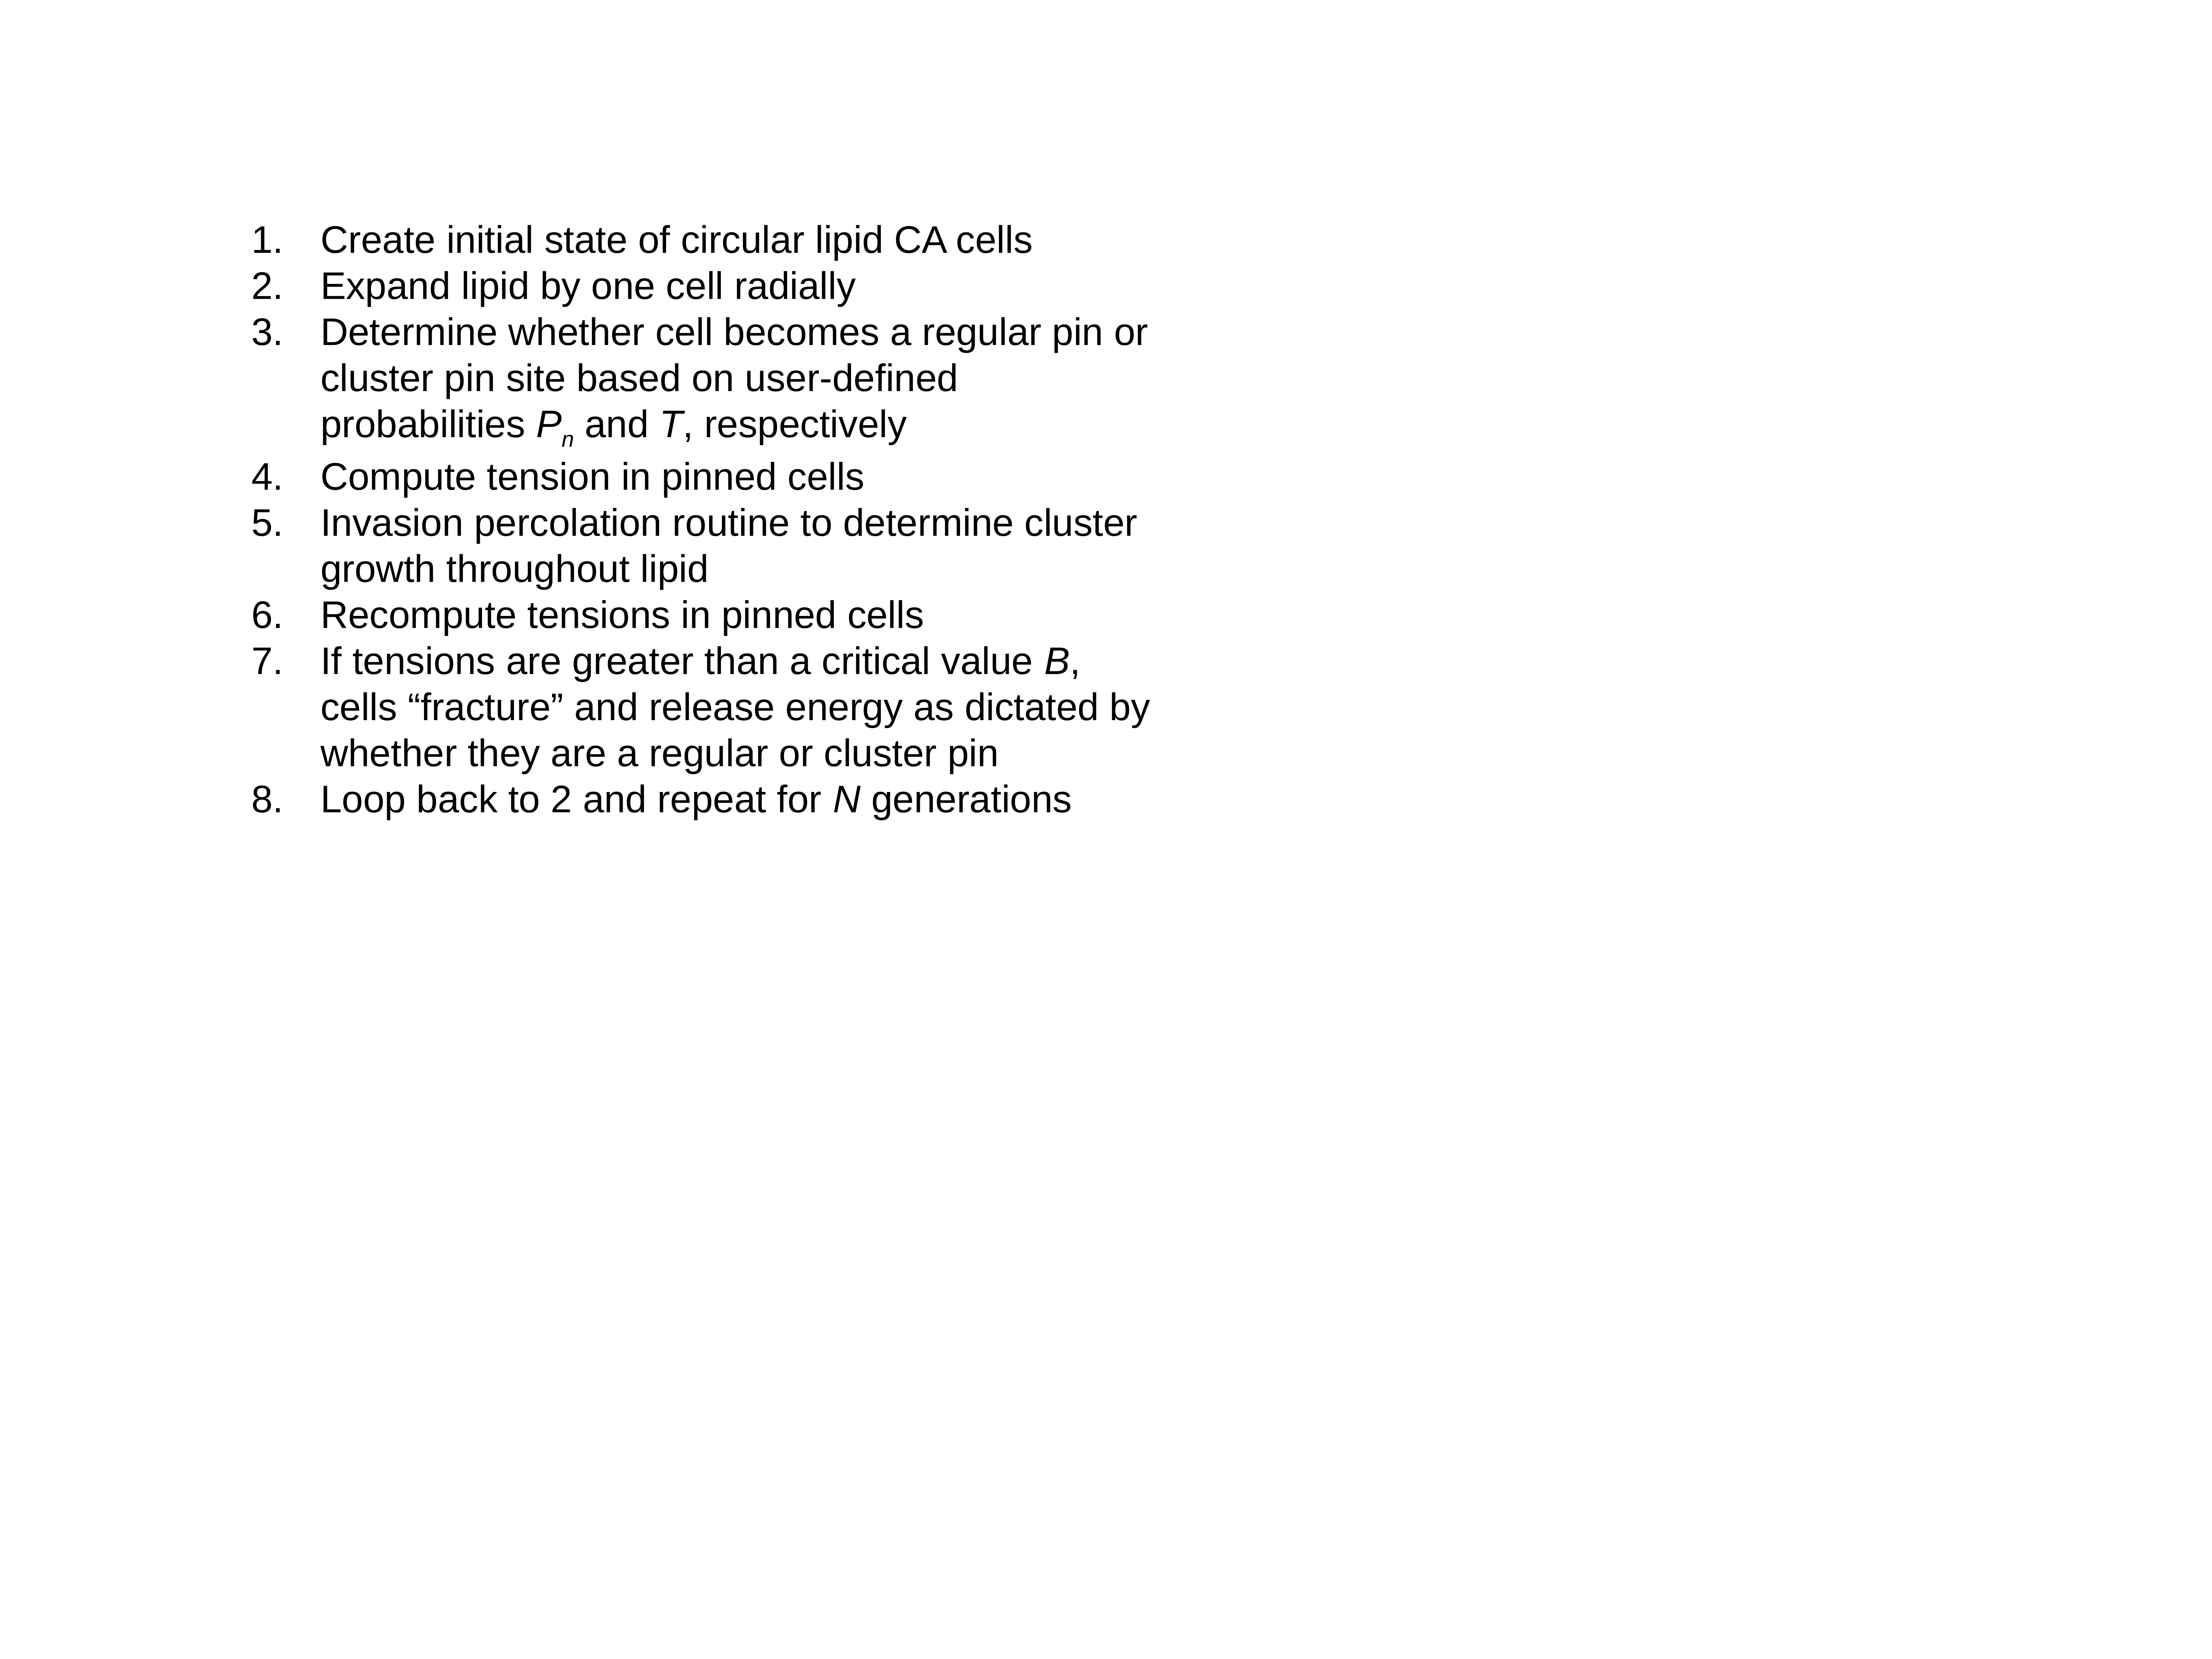

Create initial state of circular lipid CA cells
Expand lipid by one cell radially
Determine whether cell becomes a regular pin or cluster pin site based on user-defined probabilities Pn and T, respectively
Compute tension in pinned cells
Invasion percolation routine to determine cluster growth throughout lipid
Recompute tensions in pinned cells
If tensions are greater than a critical value B, cells “fracture” and release energy as dictated by whether they are a regular or cluster pin
Loop back to 2 and repeat for N generations